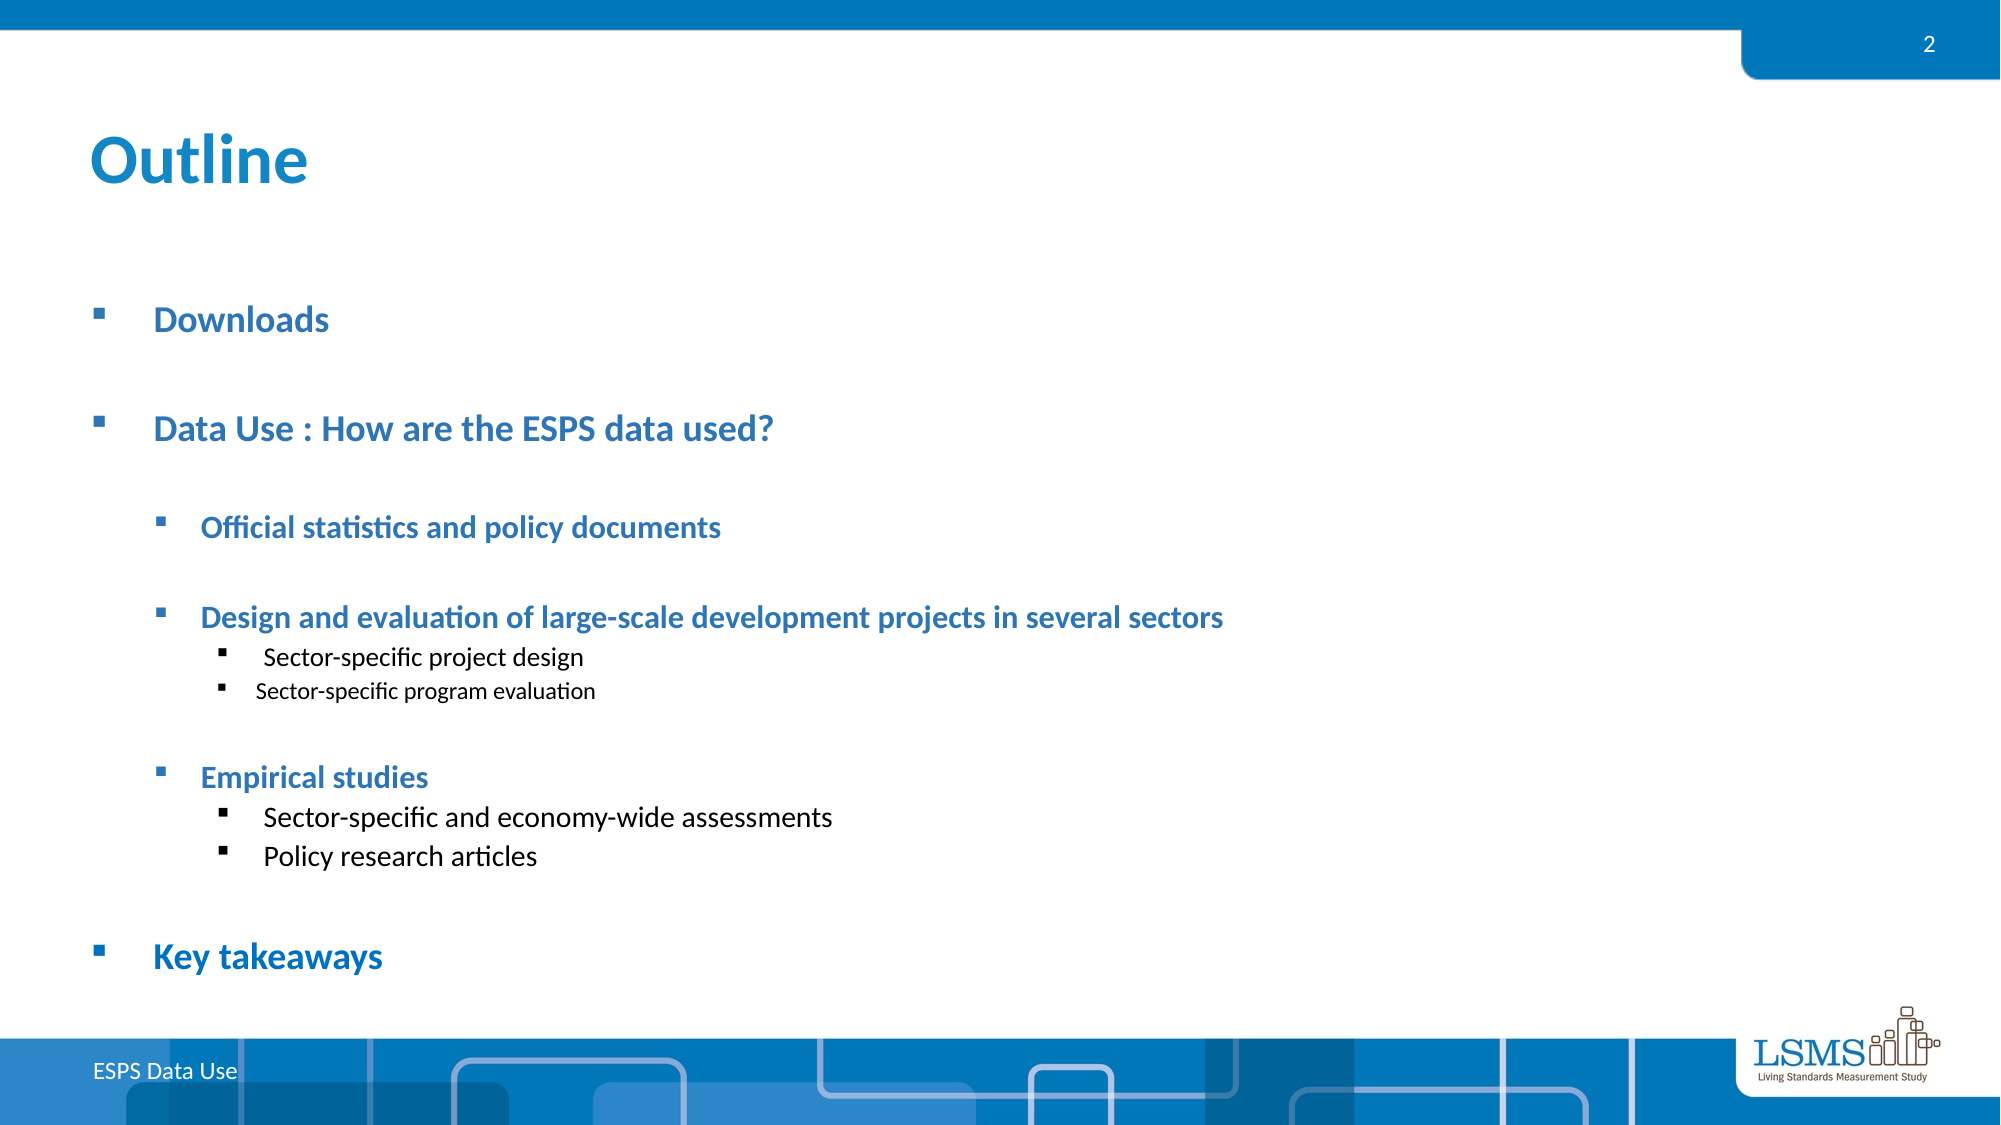

# Outline
Downloads

Data Use : How are the ESPS data used?

Official statistics and policy documents

Design and evaluation of large-scale development projects in several sectors
Sector-specific project design
Sector-specific program evaluation

Empirical studies
Sector-specific and economy-wide assessments
Policy research articles

Key takeaways
ESPS Data Use